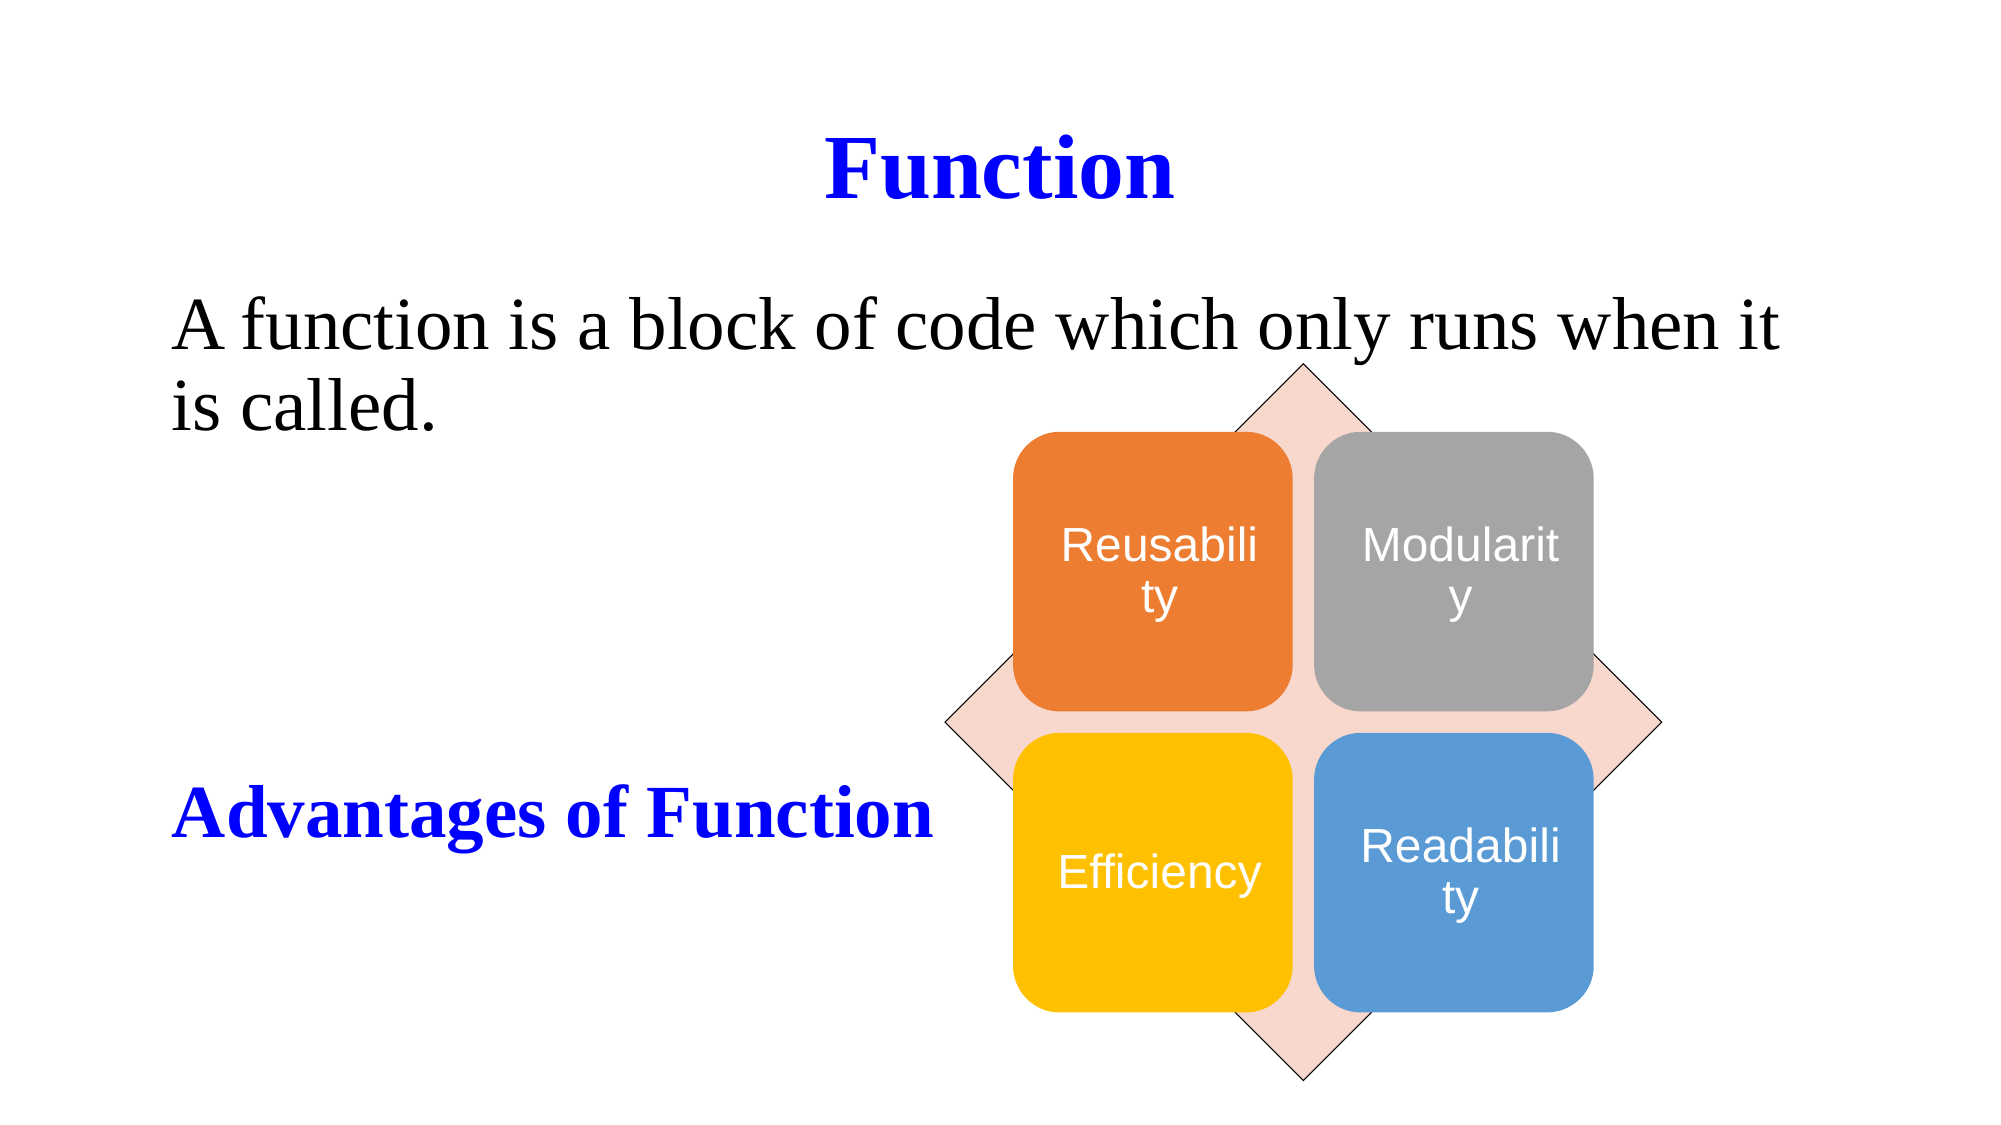

# Function
A function is a block of code which only runs when it is called.

Advantages of Function
Reusability
Modularity
Efficiency
Readability